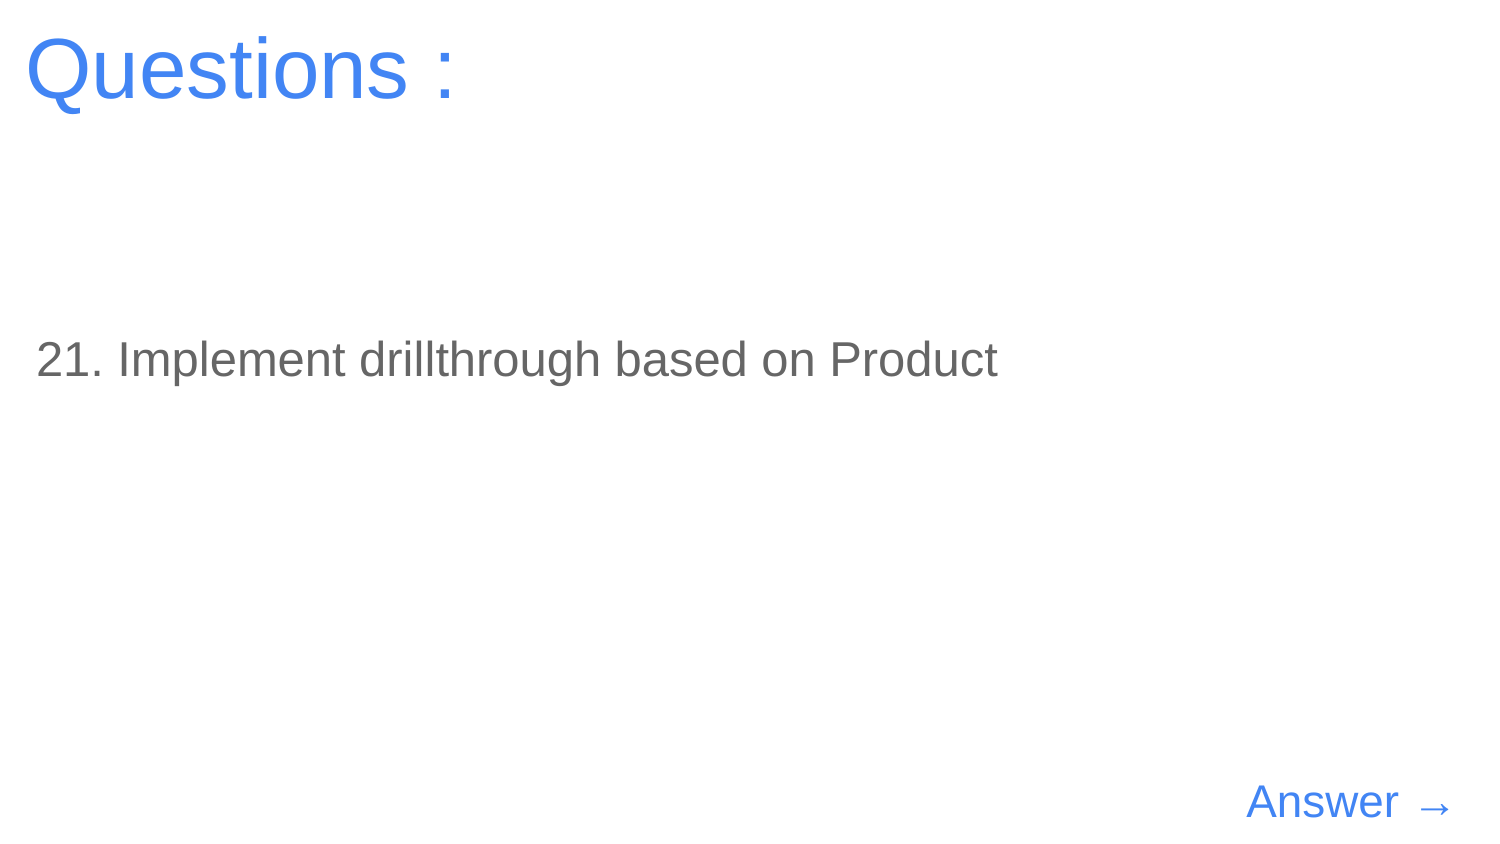

Questions :
21. Implement drillthrough based on Product
 Answer →